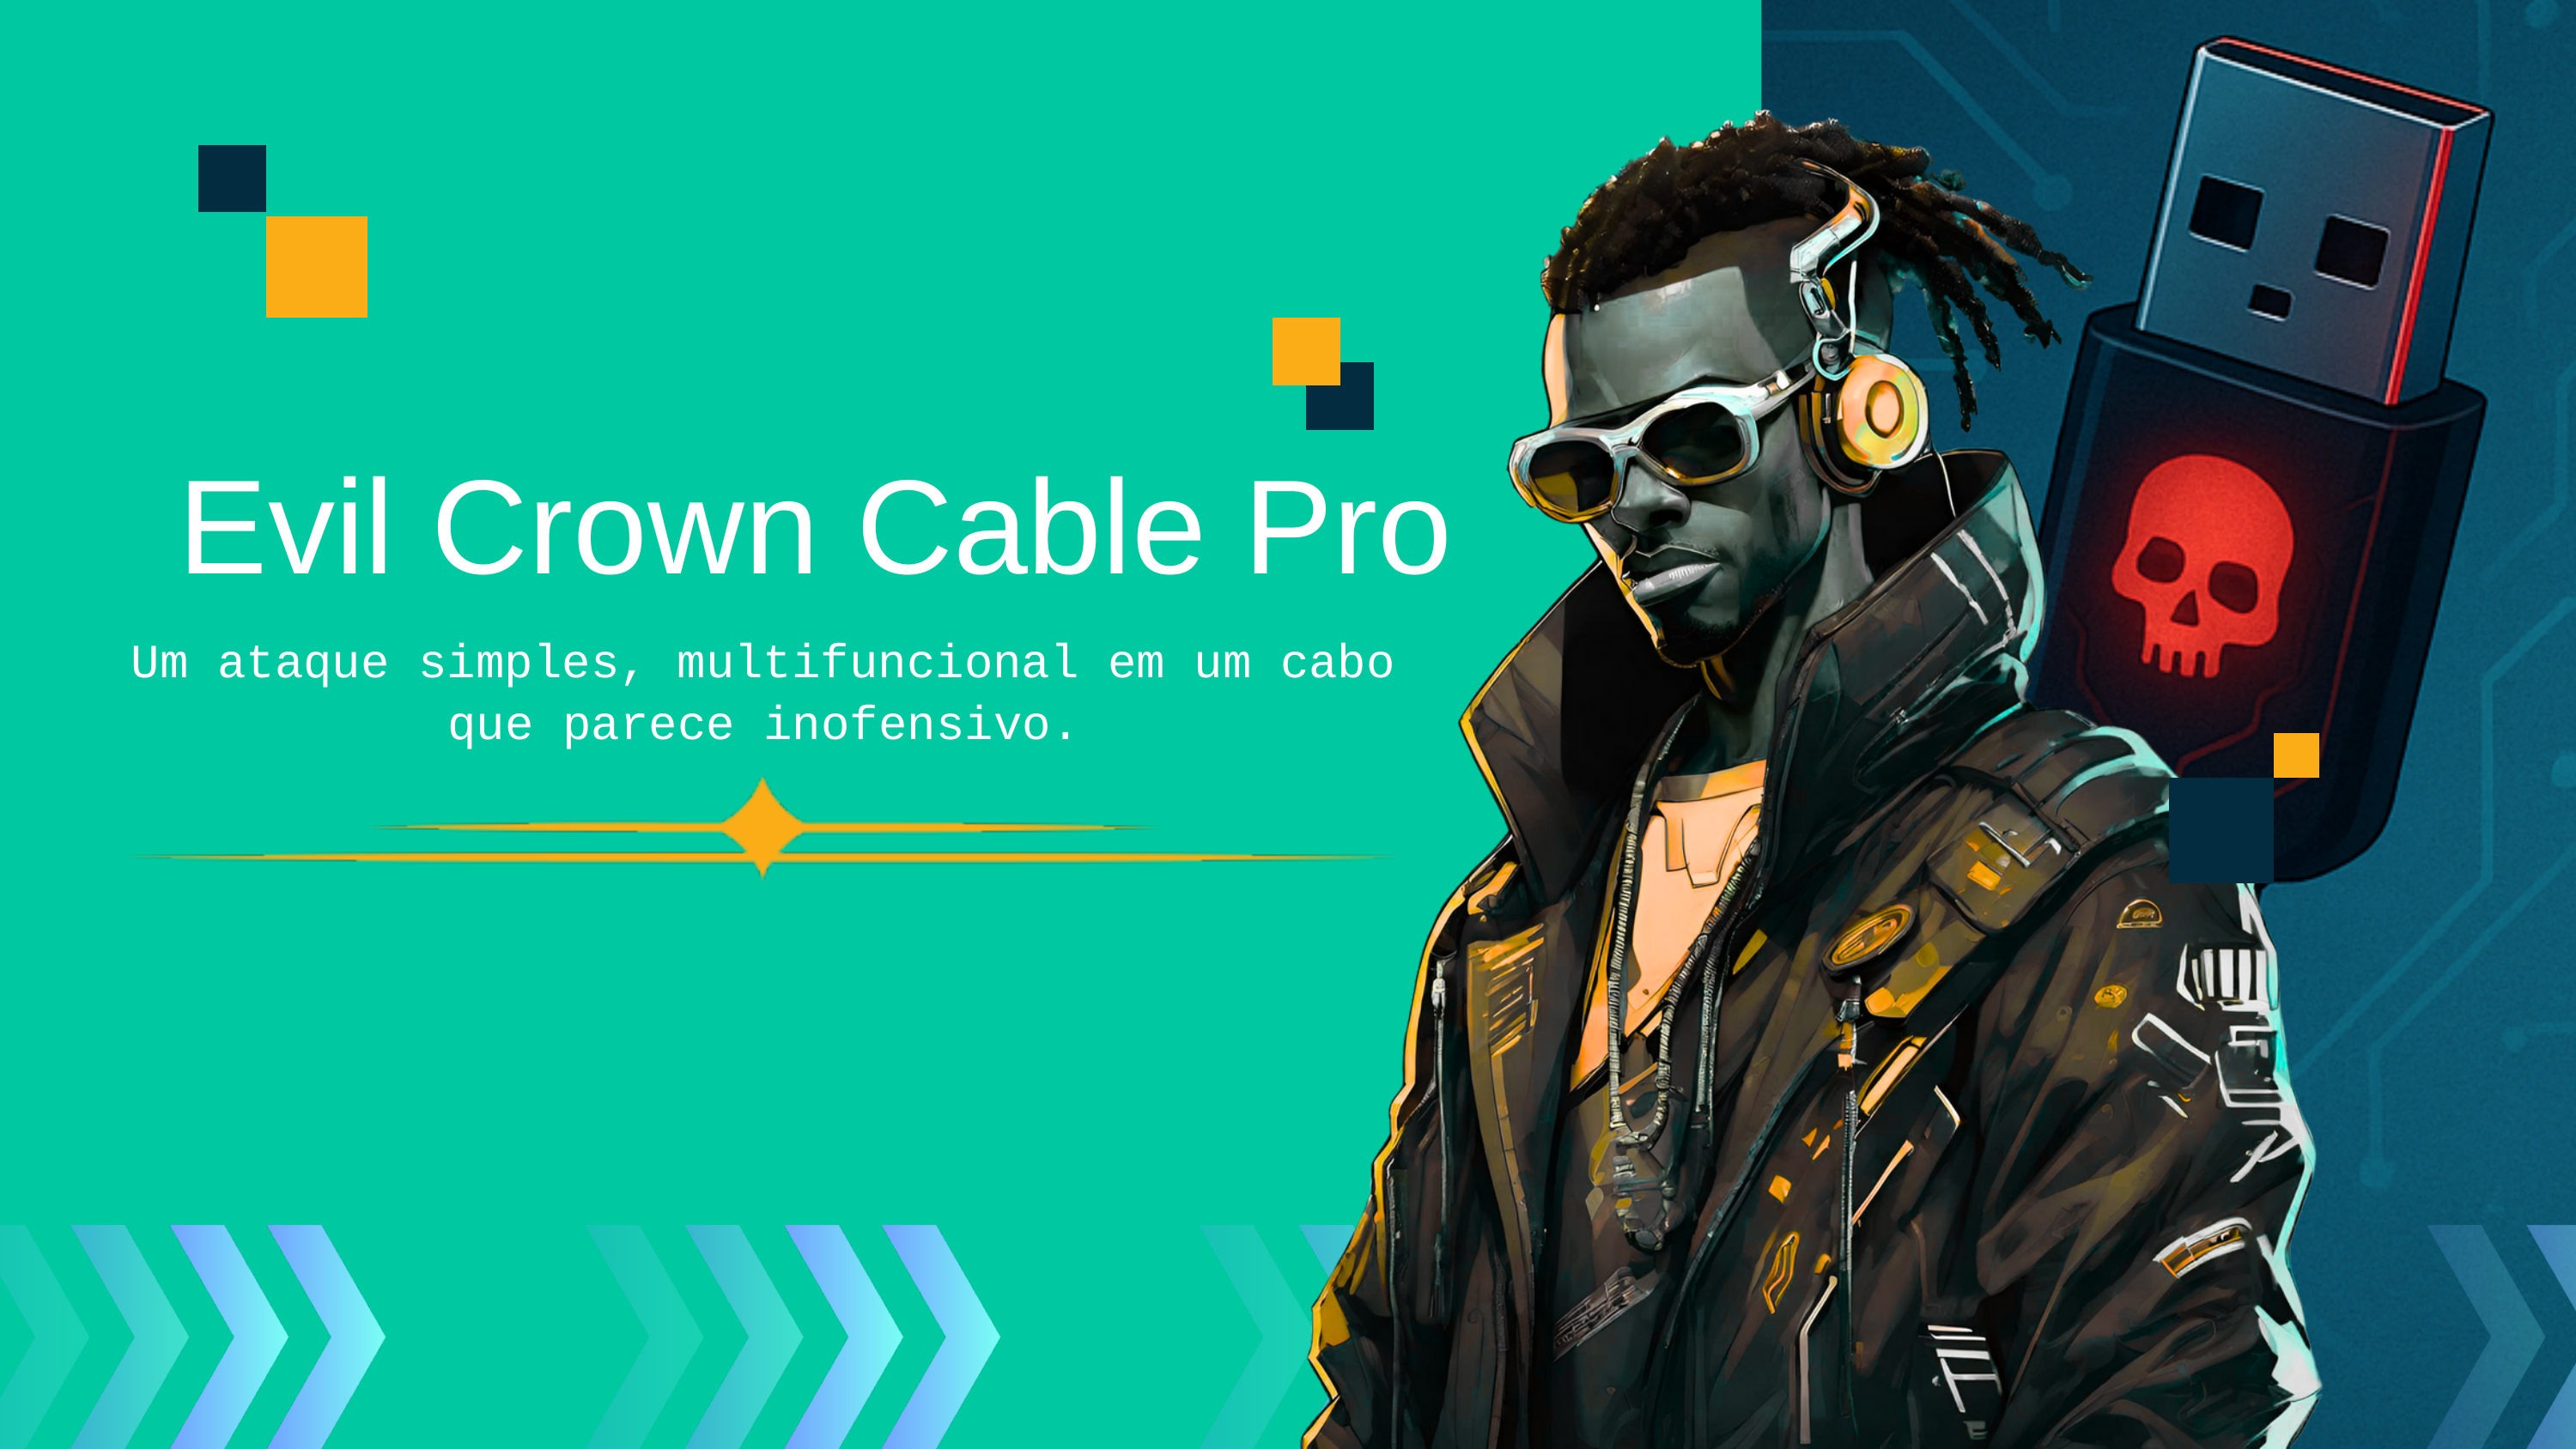

Evil Crown Cable Pro
Um ataque simples, multifuncional em um cabo que parece inofensivo.